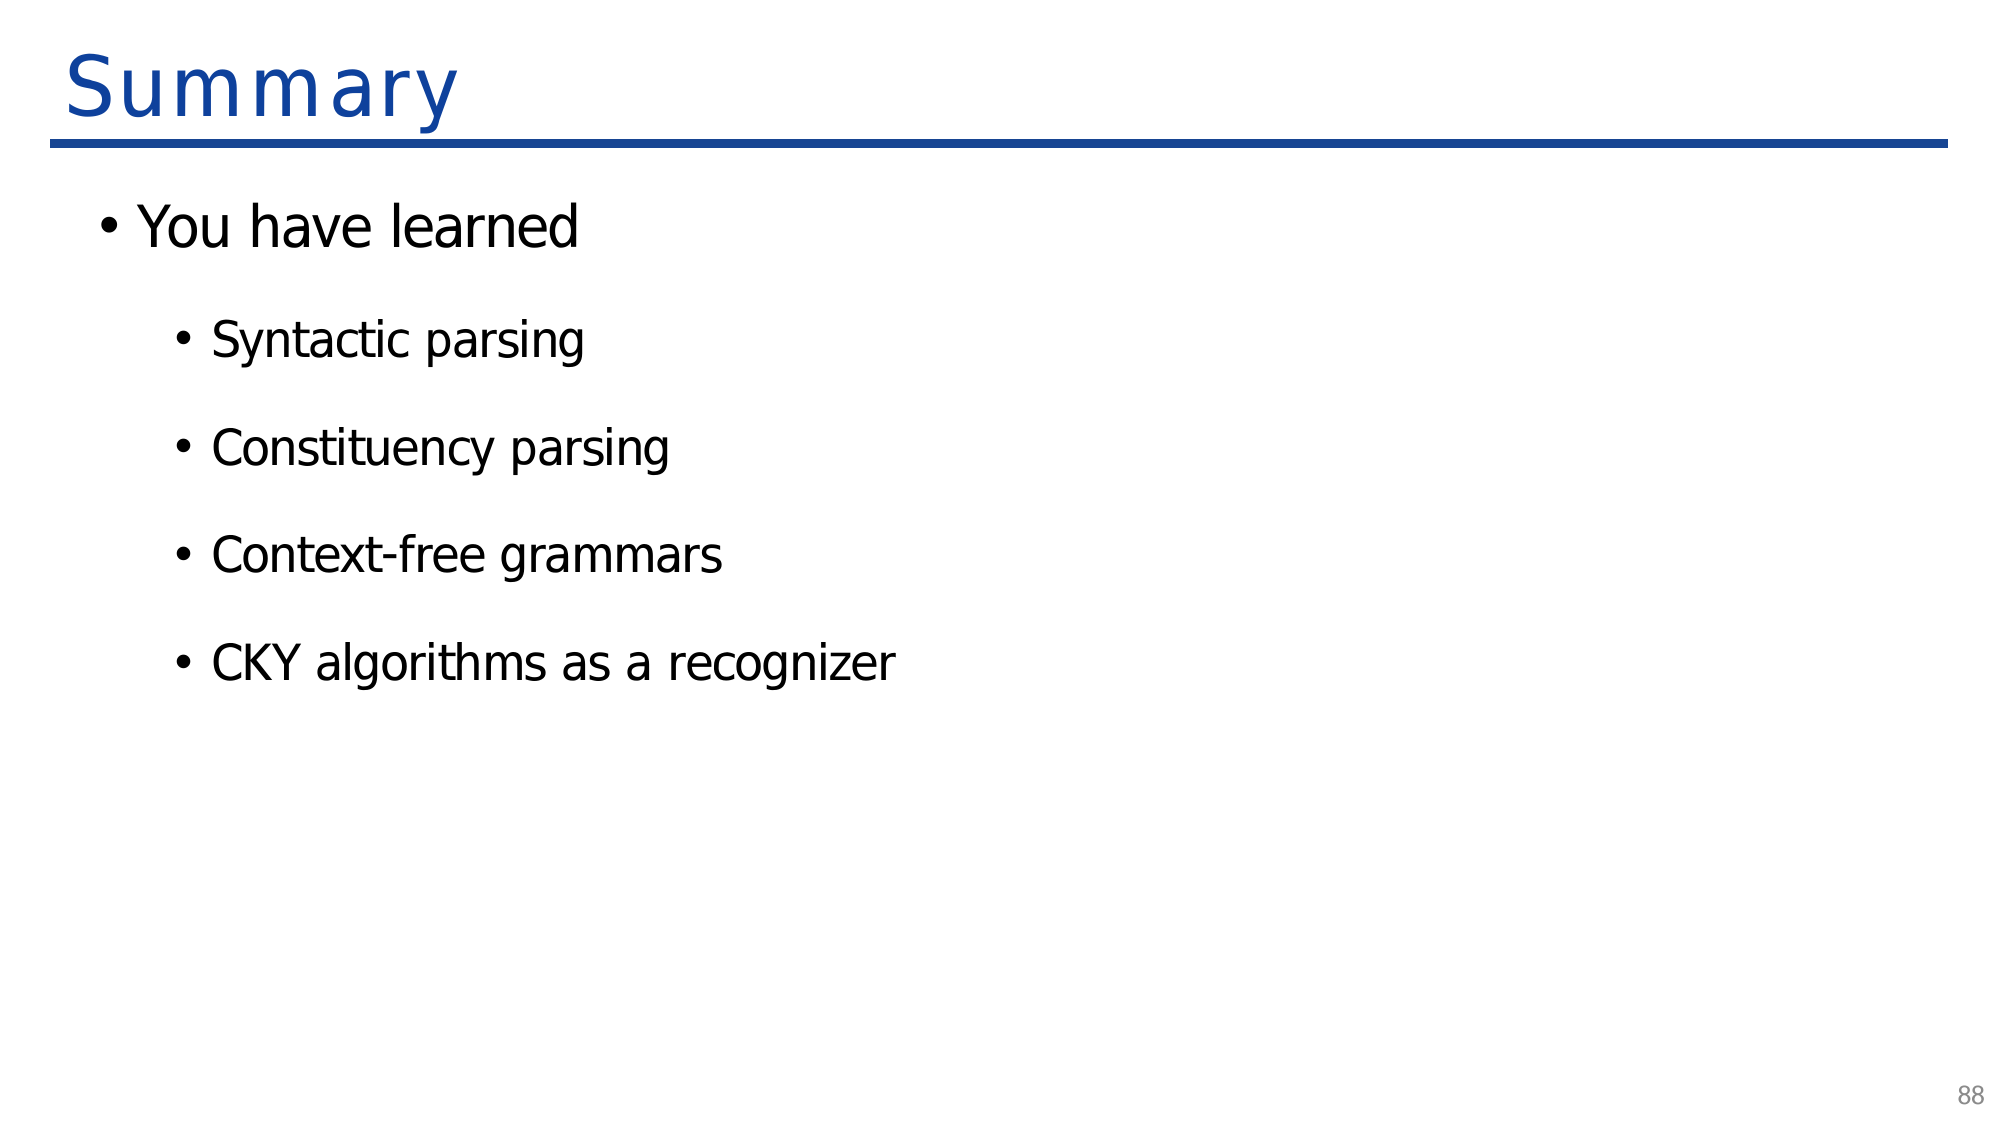

# Summary
You have learned
Syntactic parsing
Constituency parsing
Context-free grammars
CKY algorithms as a recognizer
88